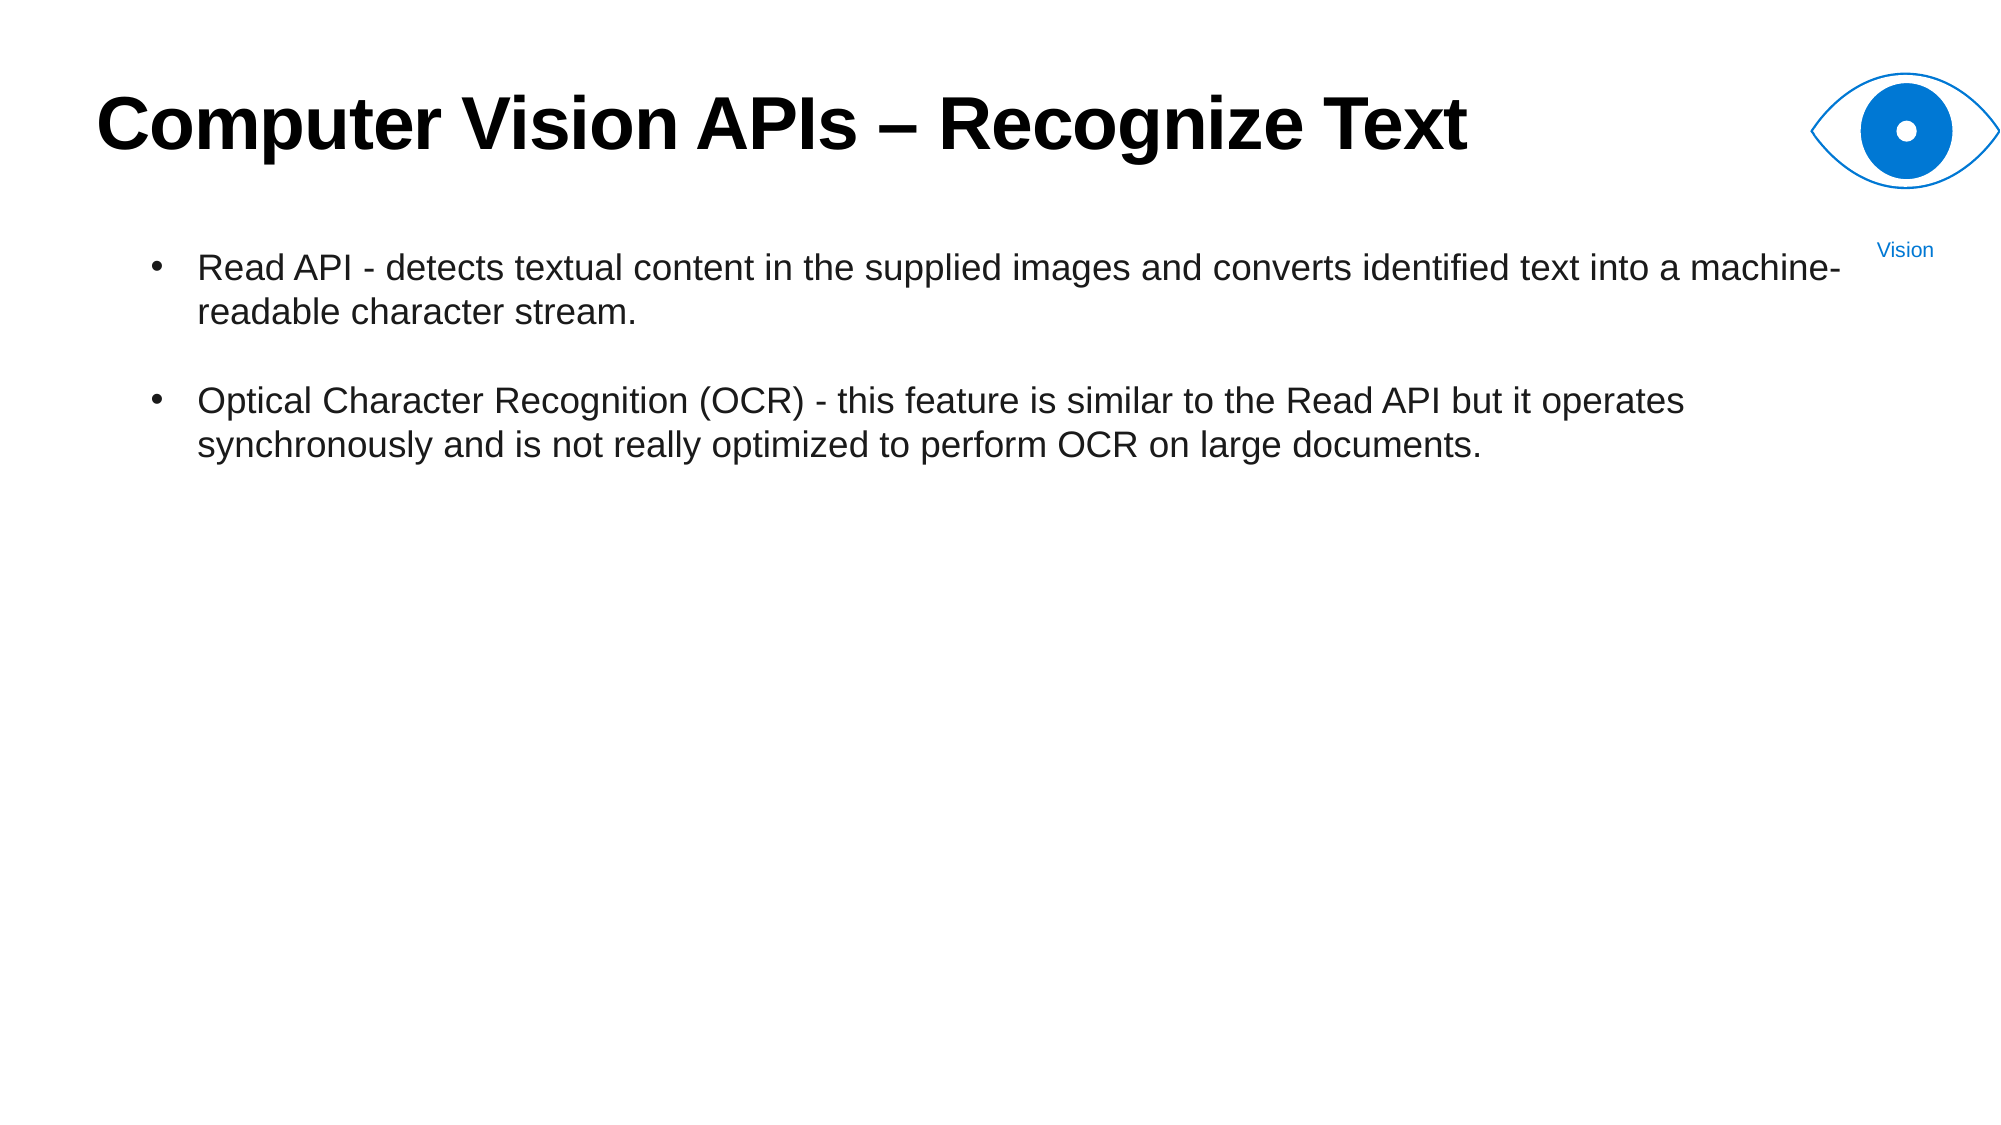

# Computer Vision APIs – Recognize Text

Vision
Read API - detects textual content in the supplied images and converts identified text into a machine-readable character stream.

Optical Character Recognition (OCR) - this feature is similar to the Read API but it operates synchronously and is not really optimized to perform OCR on large documents.